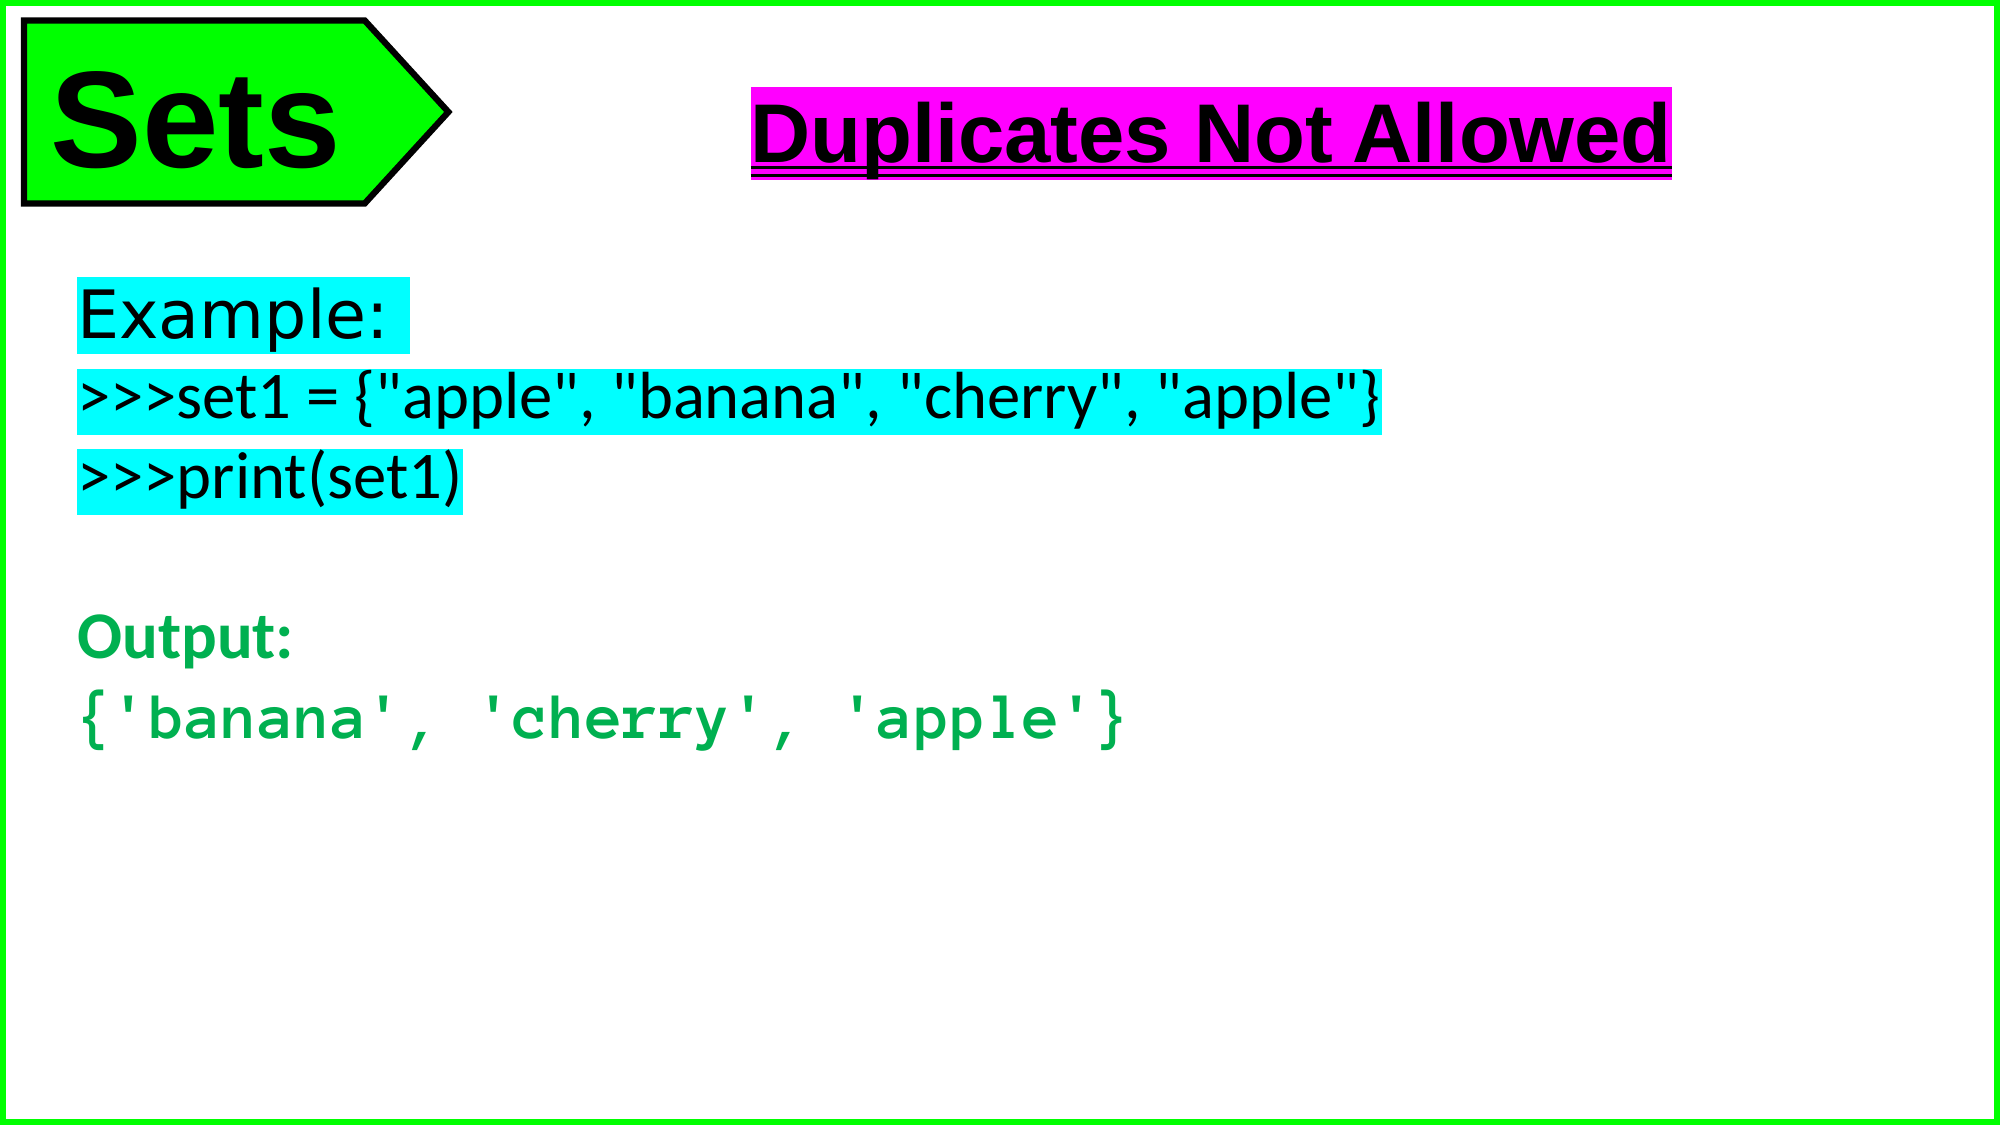

Sets
Duplicates Not Allowed
Example:
>>>set1 = {"apple", "banana", "cherry", "apple"}
>>>print(set1)

Output:
{'banana', 'cherry', 'apple'}